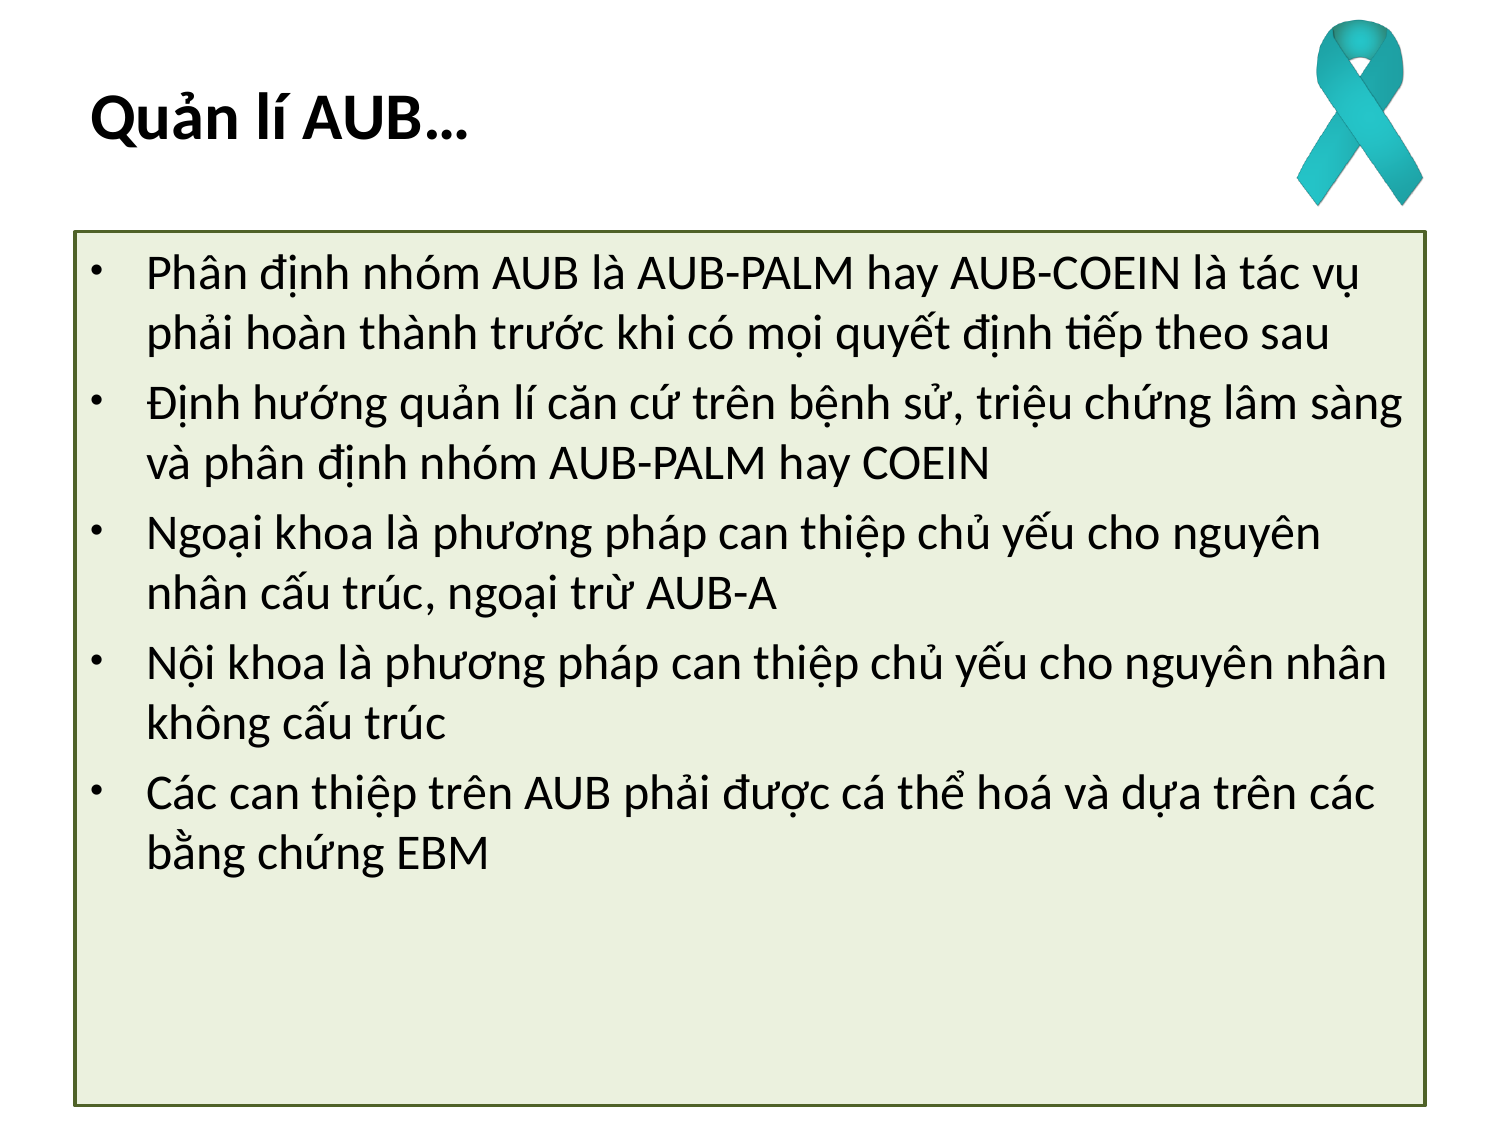

# Quản lí AUB…
Phân định nhóm AUB là AUB-PALM hay AUB-COEIN là tác vụ phải hoàn thành trước khi có mọi quyết định tiếp theo sau
Định hướng quản lí căn cứ trên bệnh sử, triệu chứng lâm sàng và phân định nhóm AUB-PALM hay COEIN
Ngoại khoa là phương pháp can thiệp chủ yếu cho nguyên nhân cấu trúc, ngoại trừ AUB-A
Nội khoa là phương pháp can thiệp chủ yếu cho nguyên nhân không cấu trúc
Các can thiệp trên AUB phải được cá thể hoá và dựa trên các bằng chứng EBM